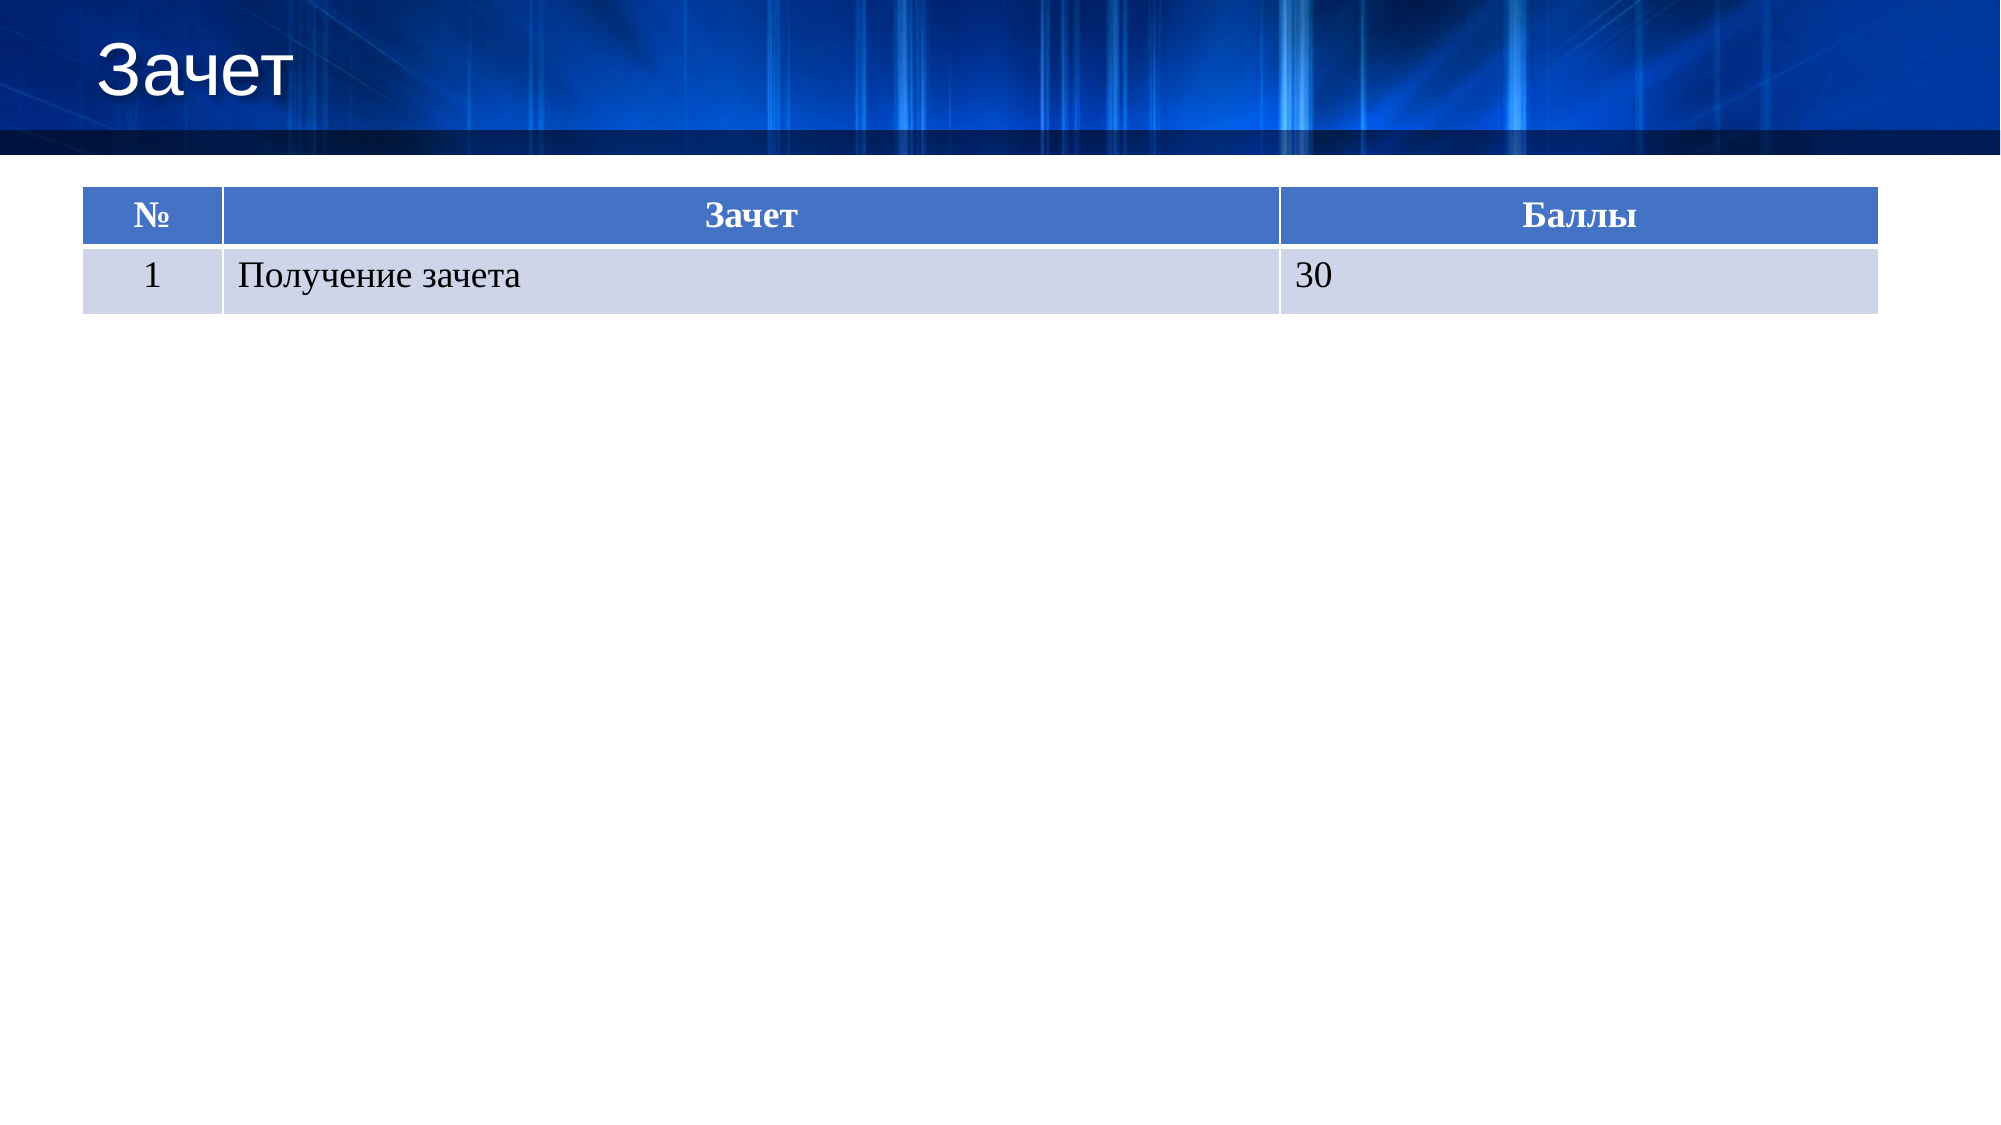

Зачет
| № | Зачет | Баллы |
| --- | --- | --- |
| 1 | Получение зачета | 30 |